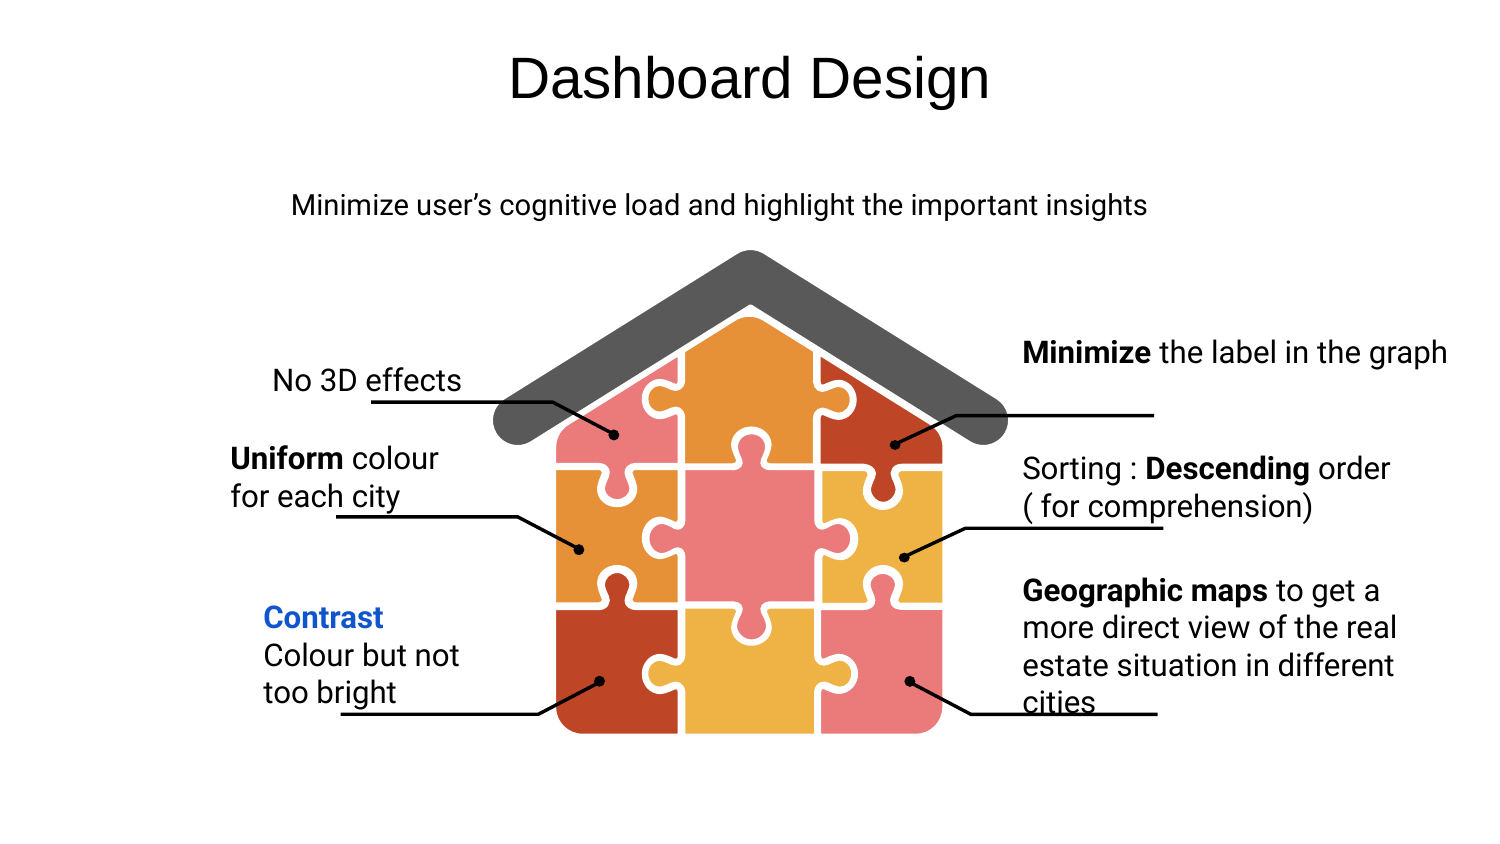

# Dashboard Design
Minimize user’s cognitive load and highlight the important insights

No 3D effects

Minimize the label in the graph

Uniform colour for each city
Sorting : Descending order
( for comprehension)

Geographic maps to get a more direct view of the real estate situation in different cities

Contrast Colour but not too bright